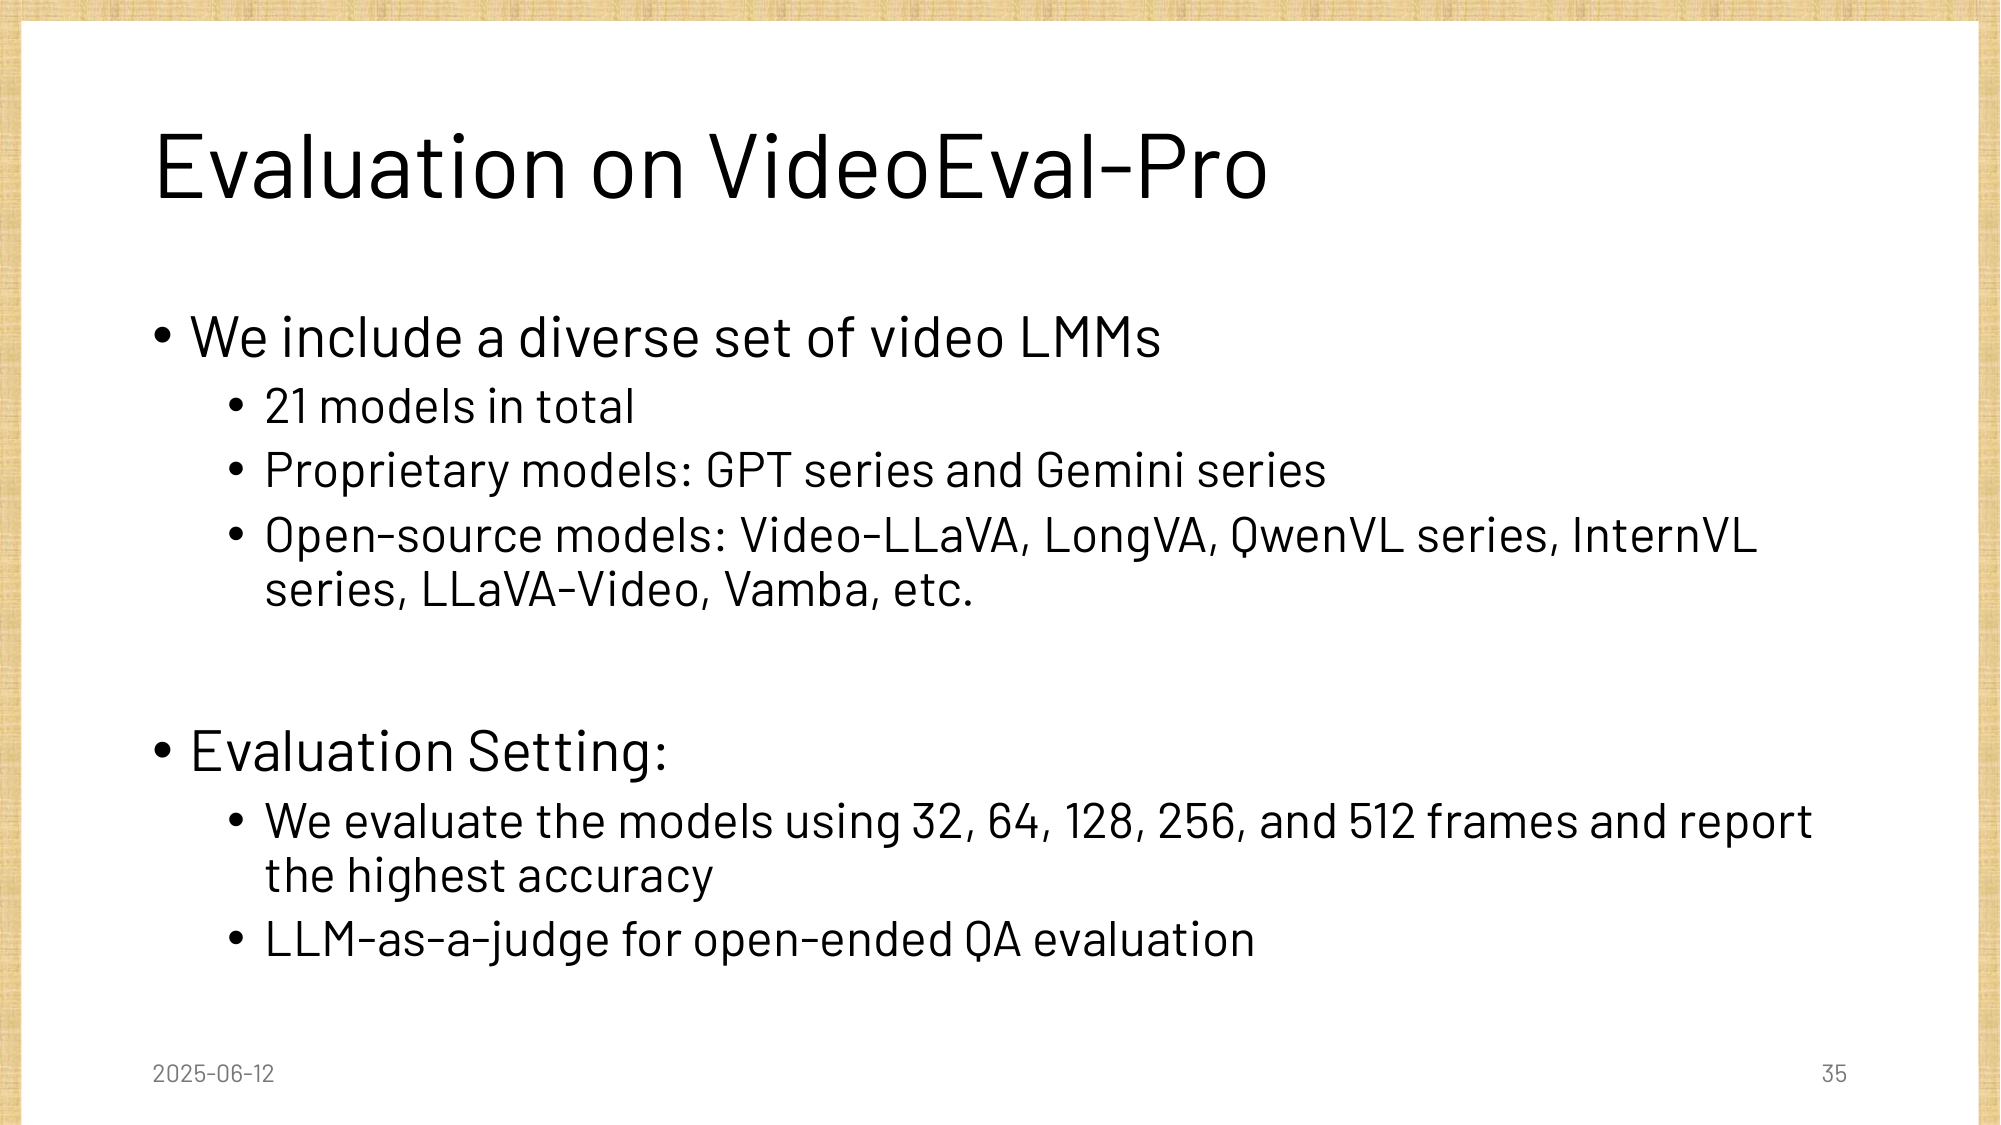

# Evaluation on VideoEval-Pro
We include a diverse set of video LMMs
21 models in total
Proprietary models: GPT series and Gemini series
Open-source models: Video-LLaVA, LongVA, QwenVL series, InternVL series, LLaVA-Video, Vamba, etc.

Evaluation Setting:
We evaluate the models using 32, 64, 128, 256, and 512 frames and report the highest accuracy
LLM-as-a-judge for open-ended QA evaluation
2025-06-12
35